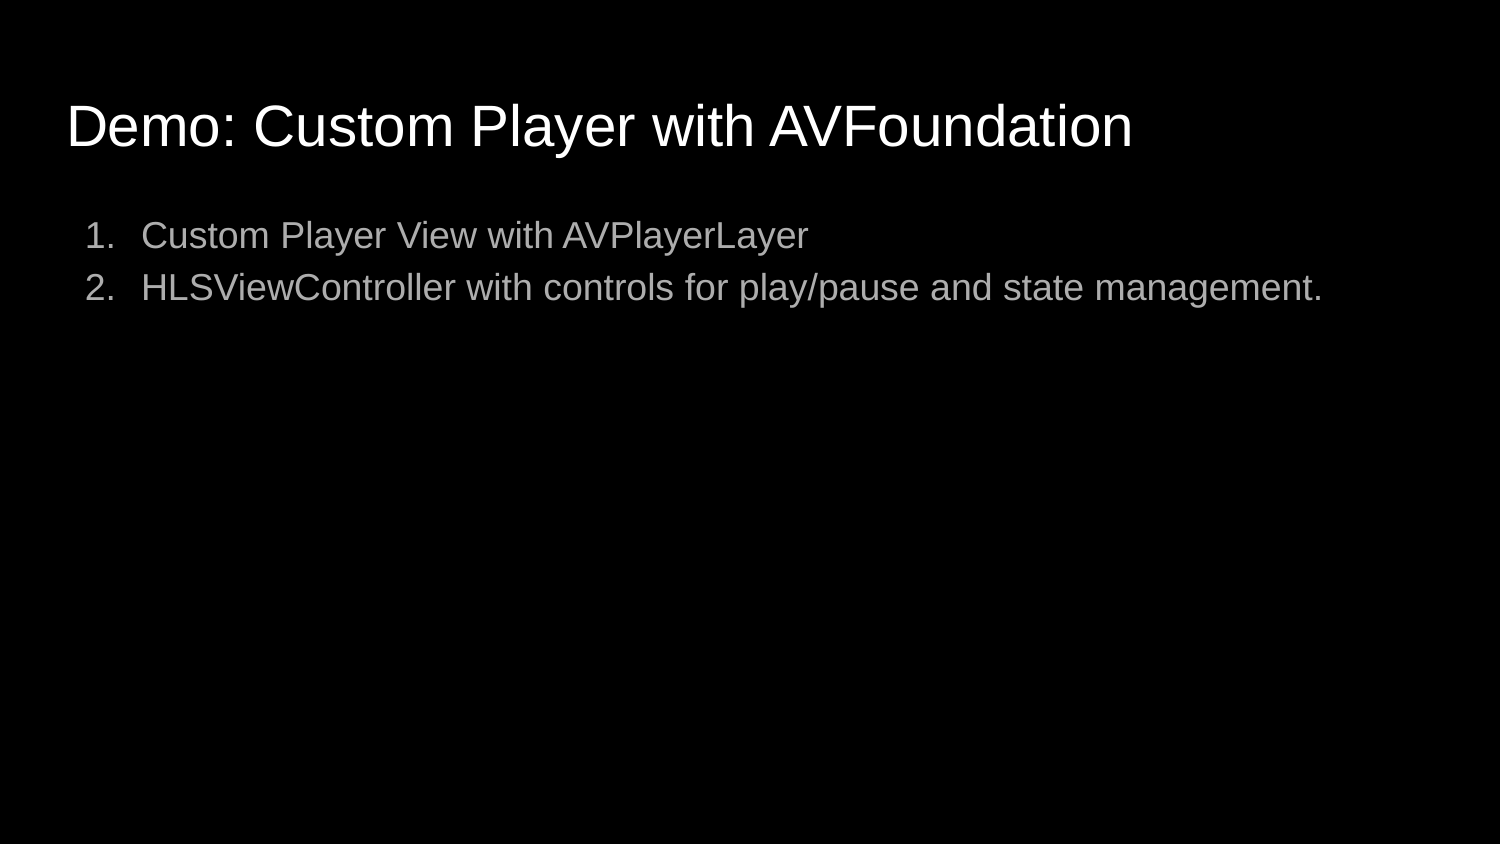

# Demo: Custom Player with AVFoundation
Custom Player View with AVPlayerLayer
HLSViewController with controls for play/pause and state management.